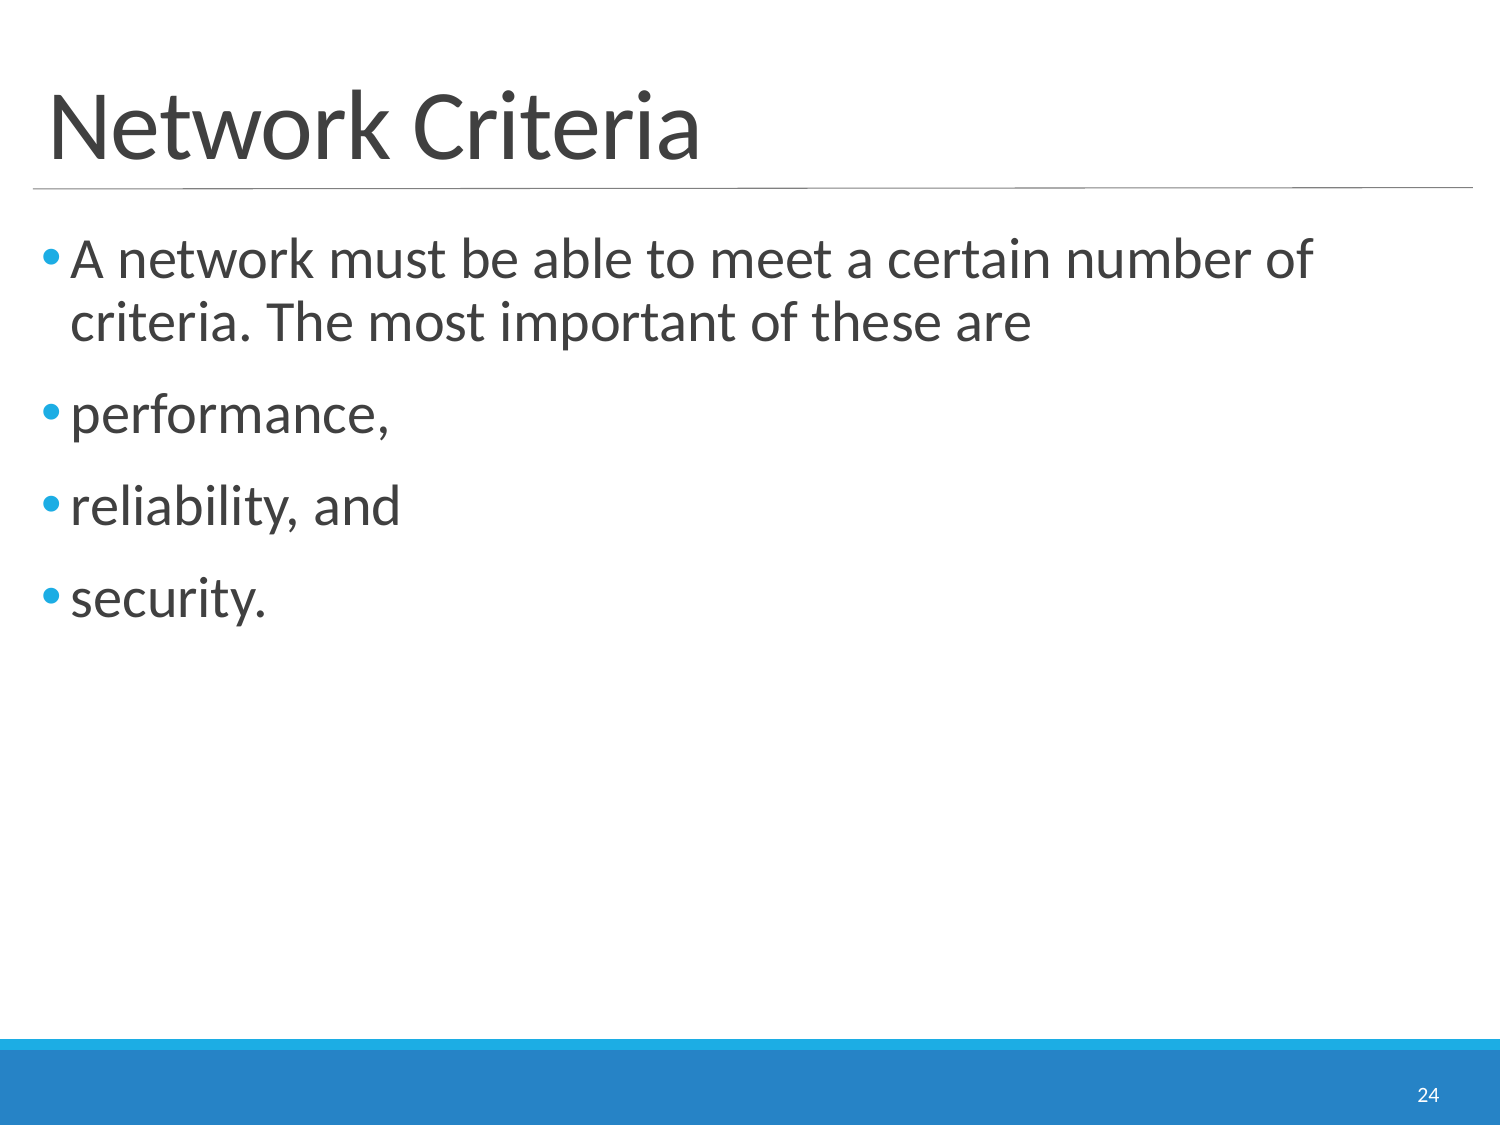

# Network Criteria
A network must be able to meet a certain number of criteria. The most important of these are
performance,
reliability, and
security.